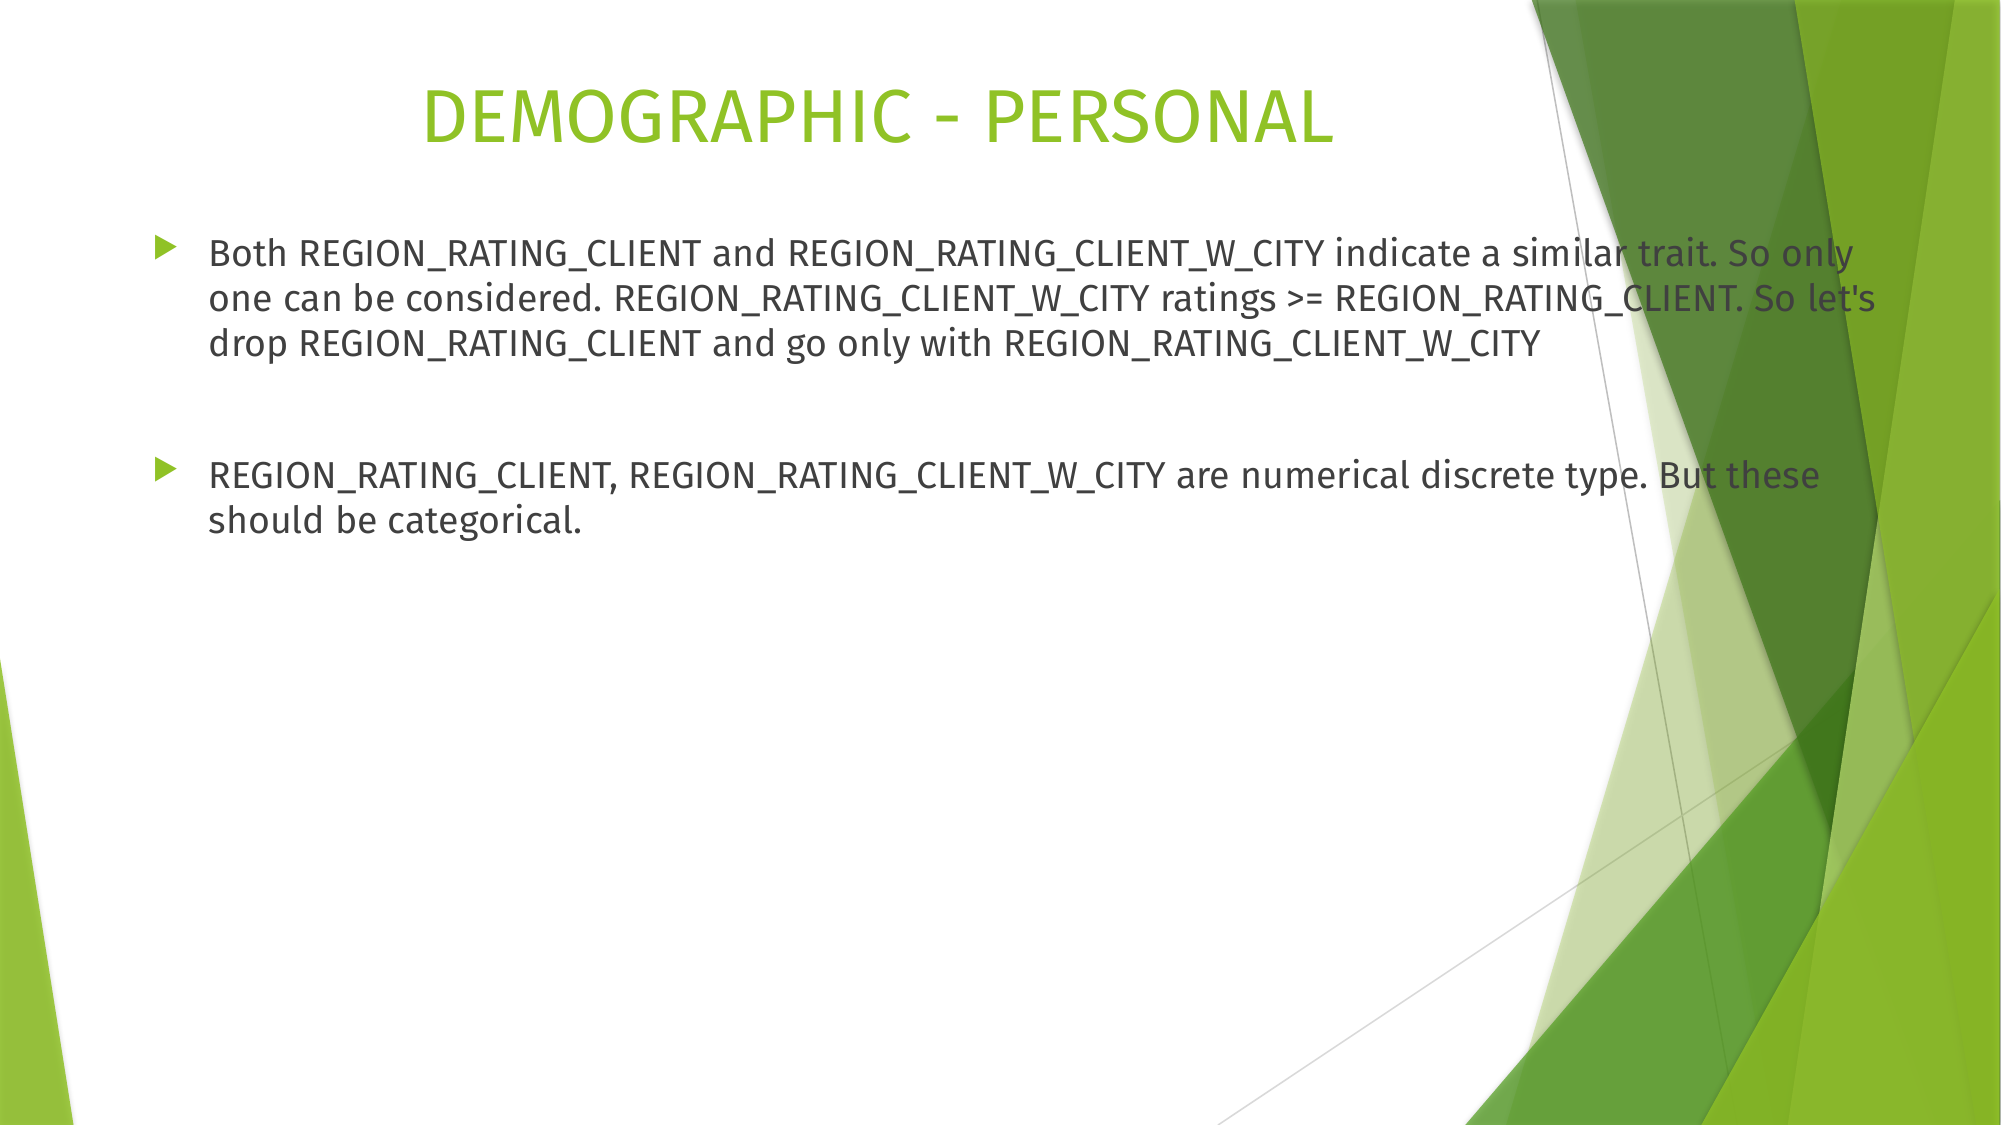

# DEMOGRAPHIC - PERSONAL
Both REGION_RATING_CLIENT and REGION_RATING_CLIENT_W_CITY indicate a similar trait. So only one can be considered. REGION_RATING_CLIENT_W_CITY ratings >= REGION_RATING_CLIENT. So let's drop REGION_RATING_CLIENT and go only with REGION_RATING_CLIENT_W_CITY

REGION_RATING_CLIENT, REGION_RATING_CLIENT_W_CITY are numerical discrete type. But these should be categorical.